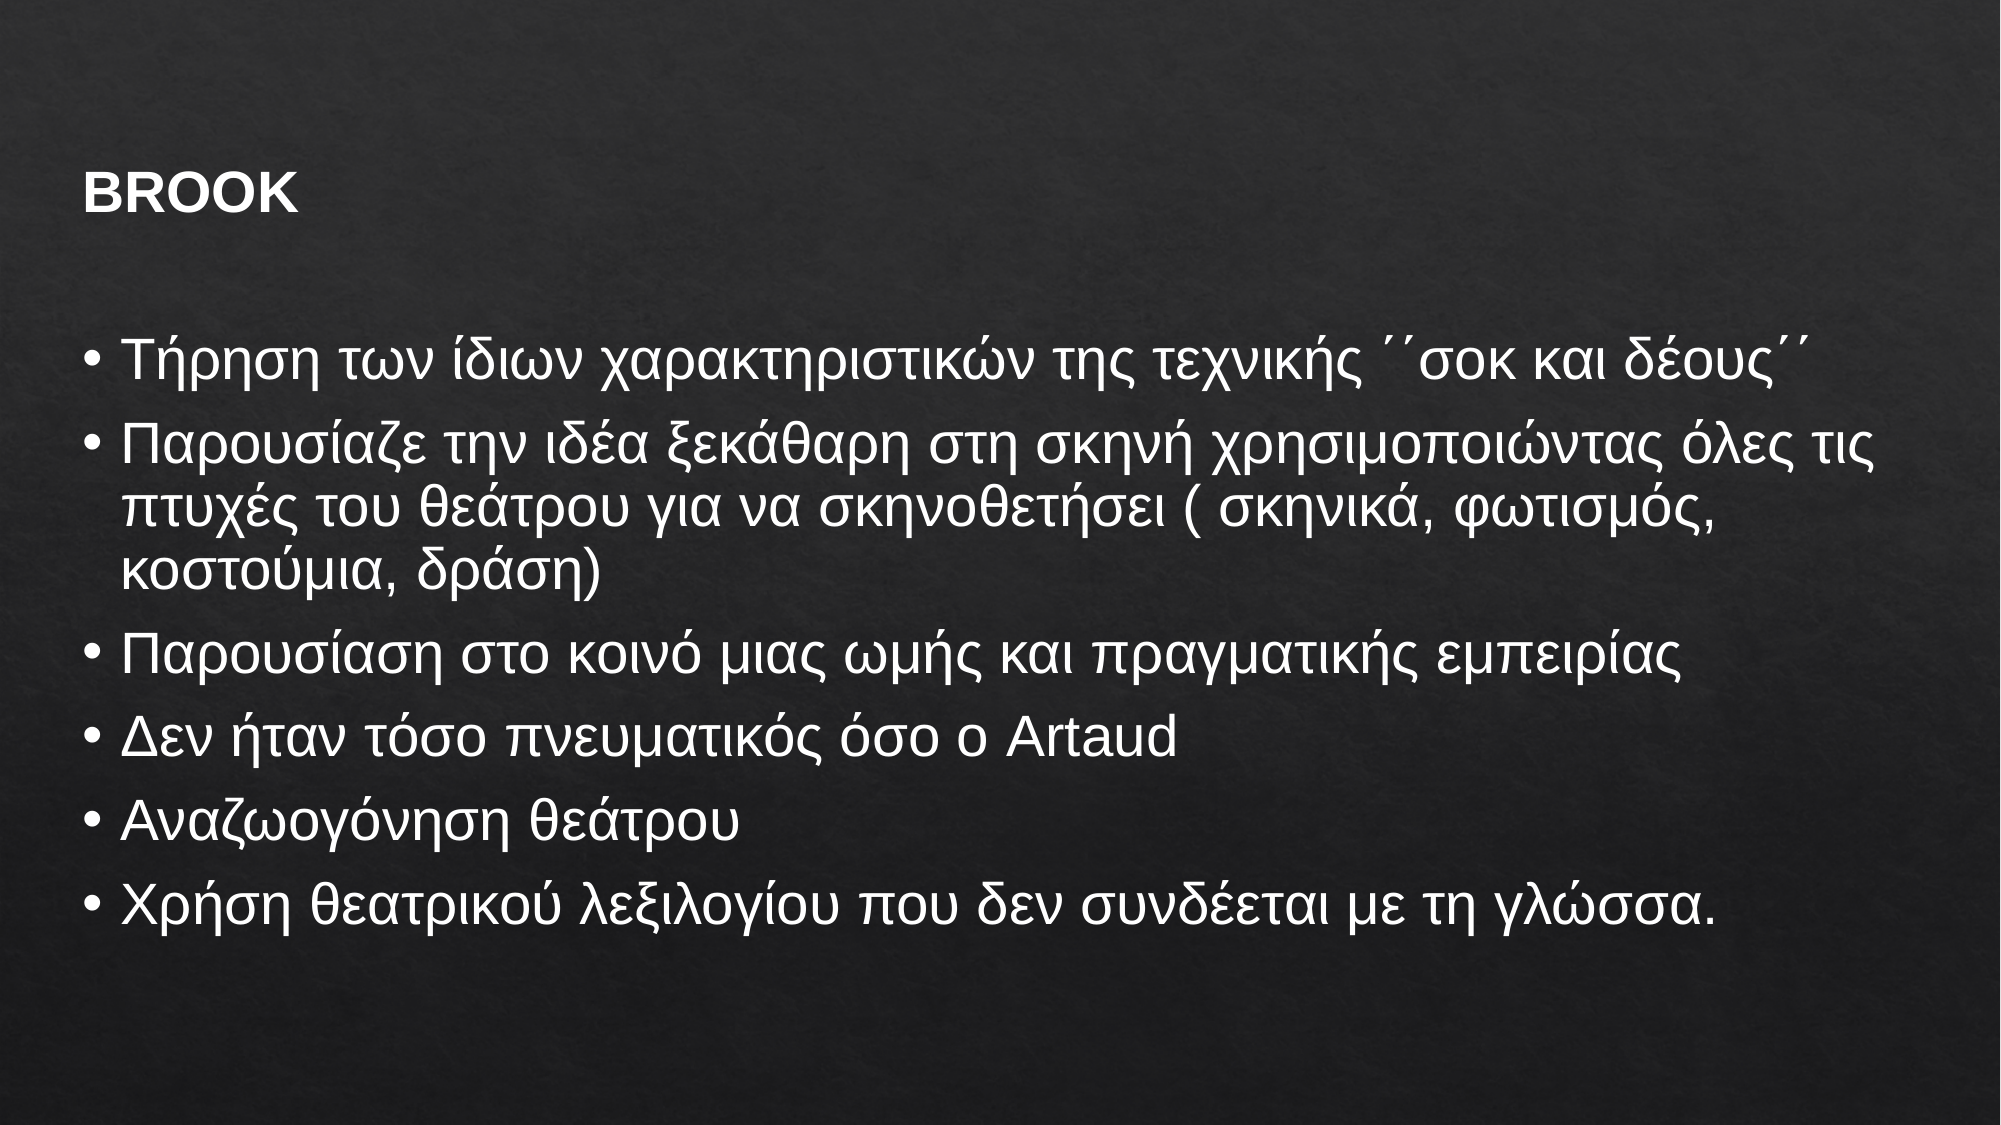

# BROOK

Τήρηση των ίδιων χαρακτηριστικών της τεχνικής ΄΄σοκ και δέους΄΄
Παρουσίαζε την ιδέα ξεκάθαρη στη σκηνή χρησιμοποιώντας όλες τις πτυχές του θεάτρου για να σκηνοθετήσει ( σκηνικά, φωτισμός, κοστούμια, δράση)
Παρουσίαση στο κοινό μιας ωμής και πραγματικής εμπειρίας
Δεν ήταν τόσο πνευματικός όσο ο Artaud
Αναζωογόνηση θεάτρου
Χρήση θεατρικού λεξιλογίου που δεν συνδέεται με τη γλώσσα.